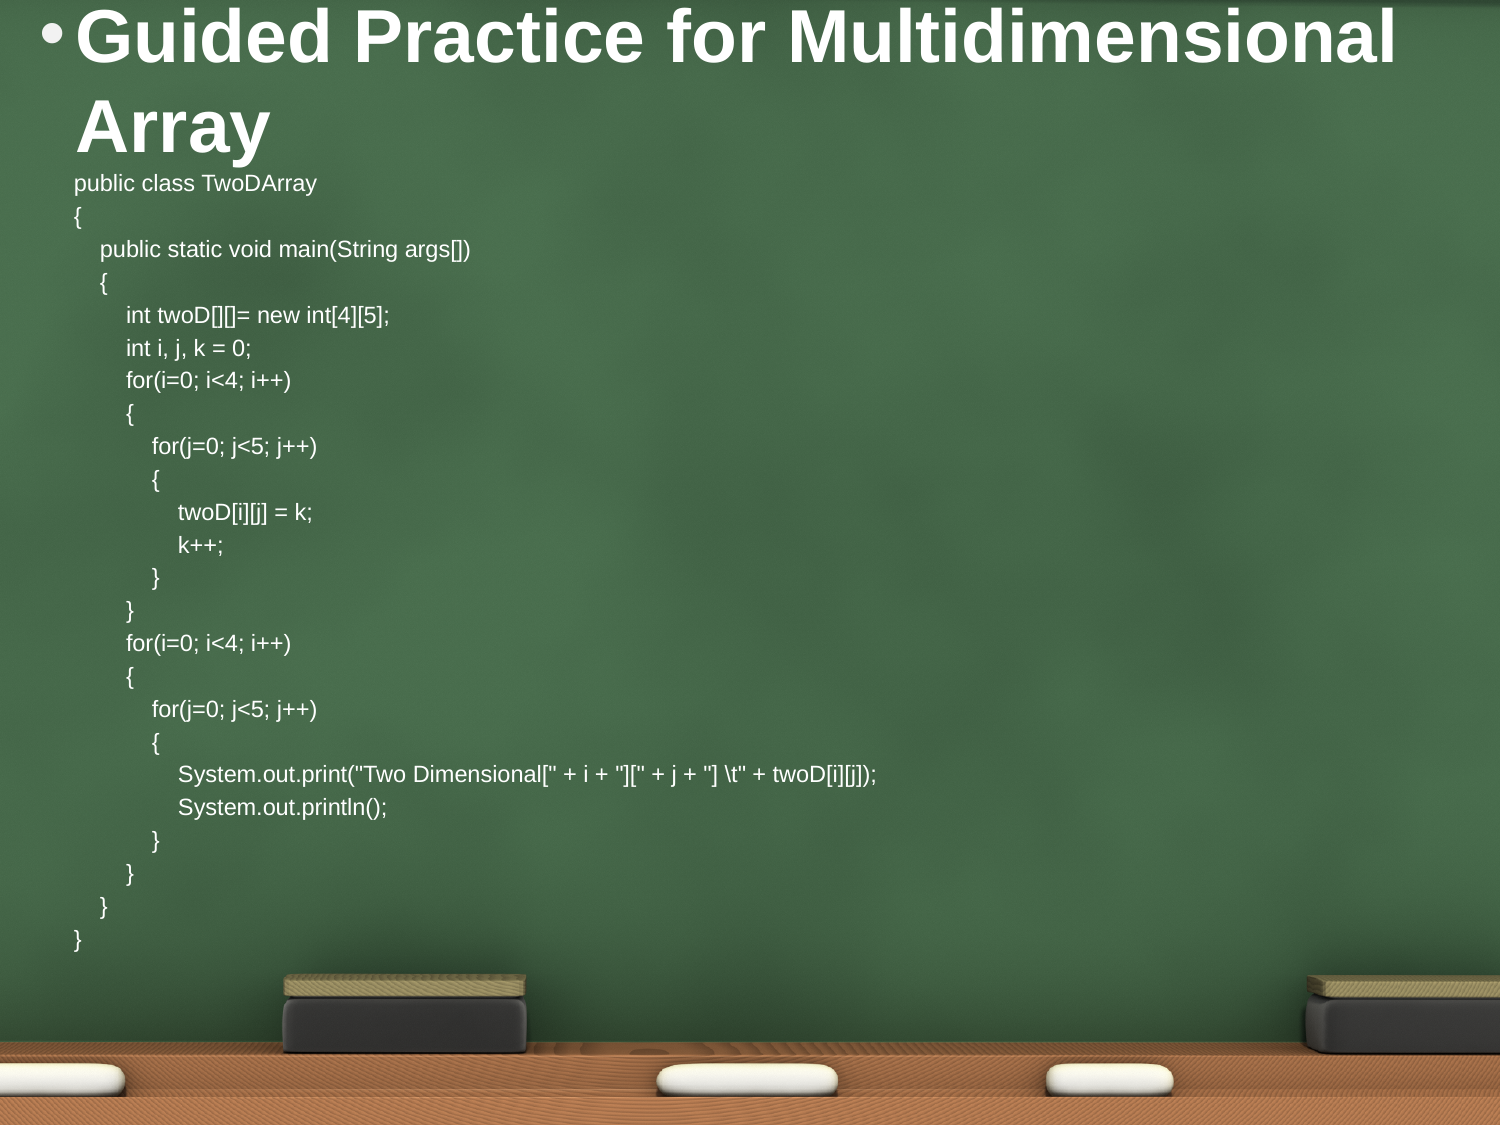

# Guided Practice for Multidimensional Array
public class TwoDArray
{
    public static void main(String args[])
    {
        int twoD[][]= new int[4][5];
        int i, j, k = 0;
        for(i=0; i<4; i++)
        {
            for(j=0; j<5; j++)
            {
                twoD[i][j] = k;
                k++;
            }
        }
        for(i=0; i<4; i++)
        {
            for(j=0; j<5; j++)
            {
                System.out.print("Two Dimensional[" + i + "][" + j + "] \t" + twoD[i][j]);
                System.out.println();
            }
        }
    }
}